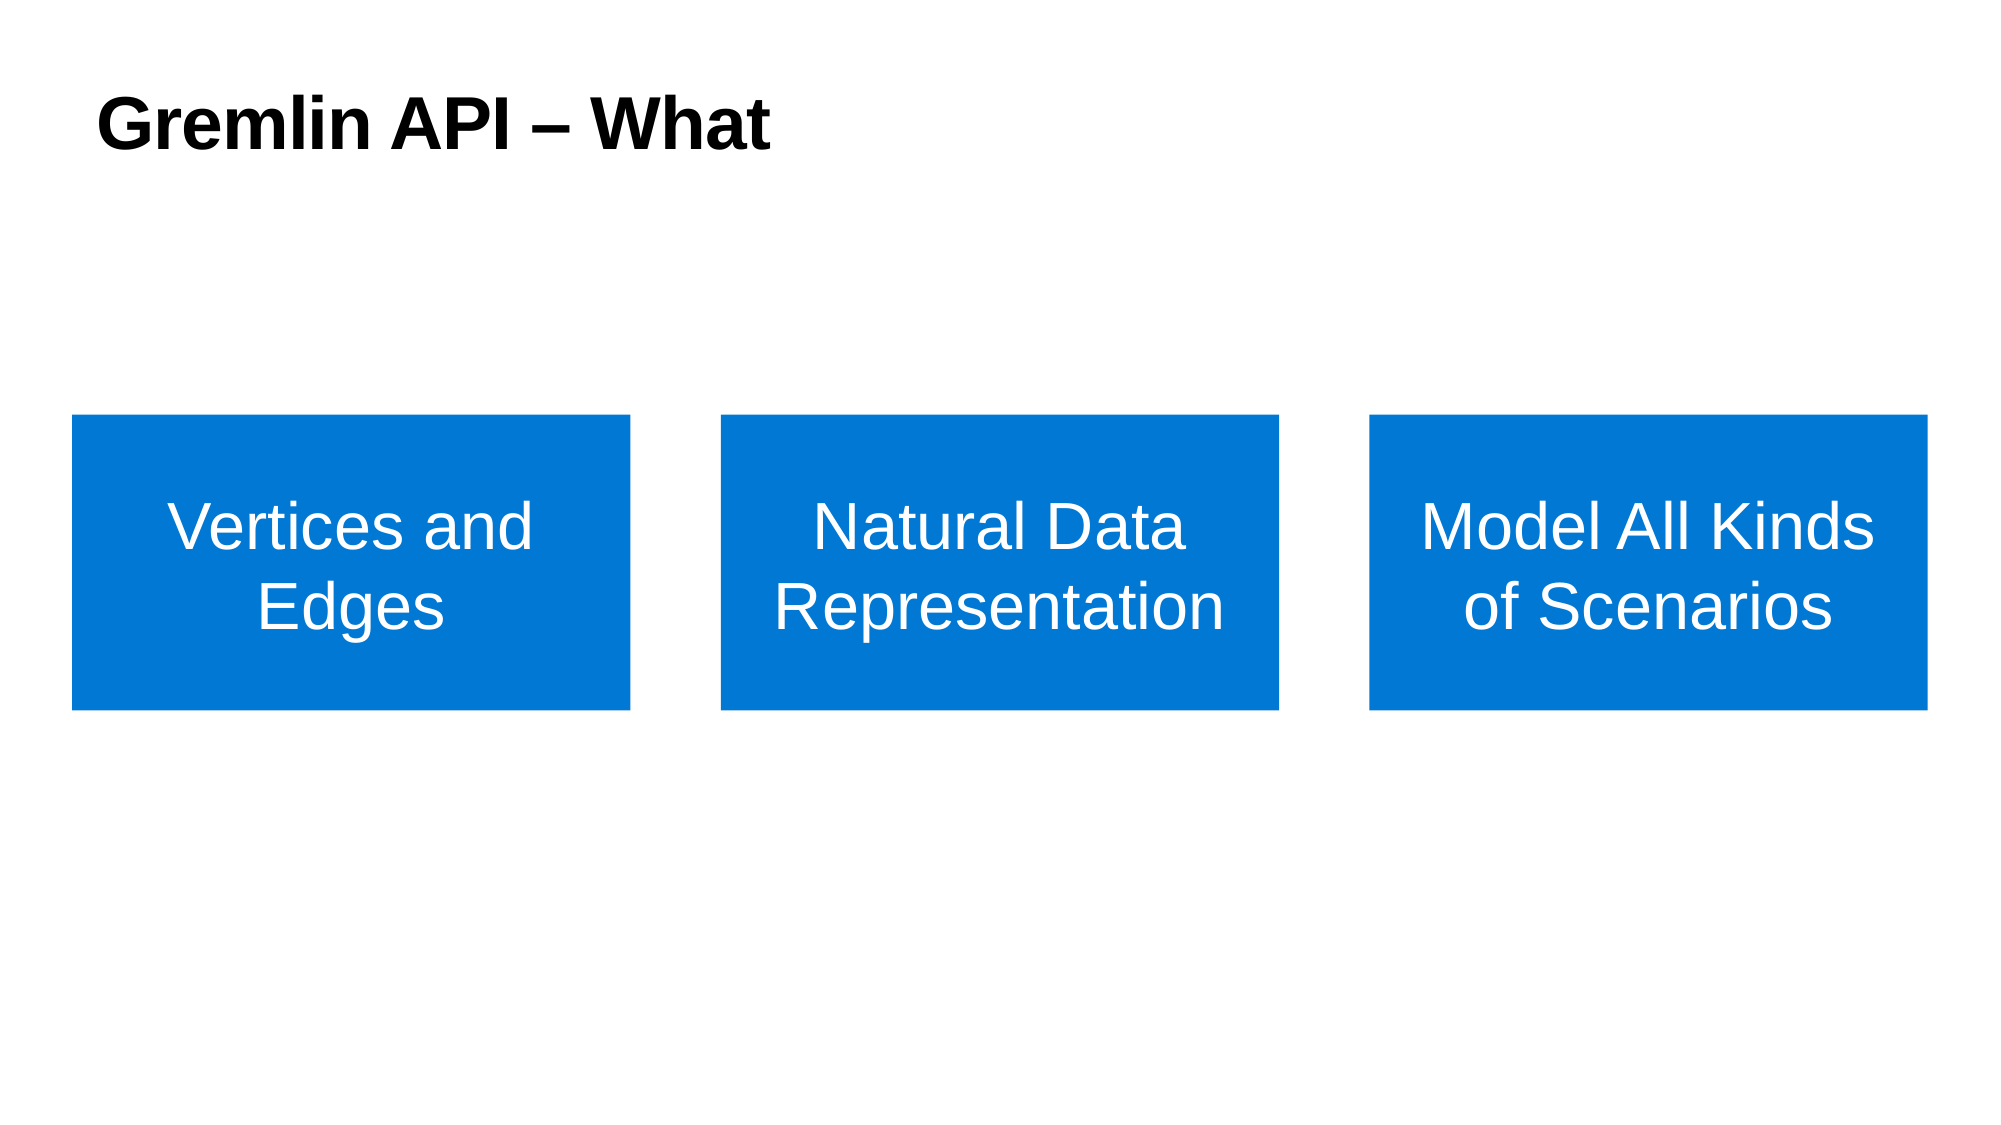

# Gremlin API – What
Vertices and Edges
Natural Data Representation
Model All Kinds of Scenarios